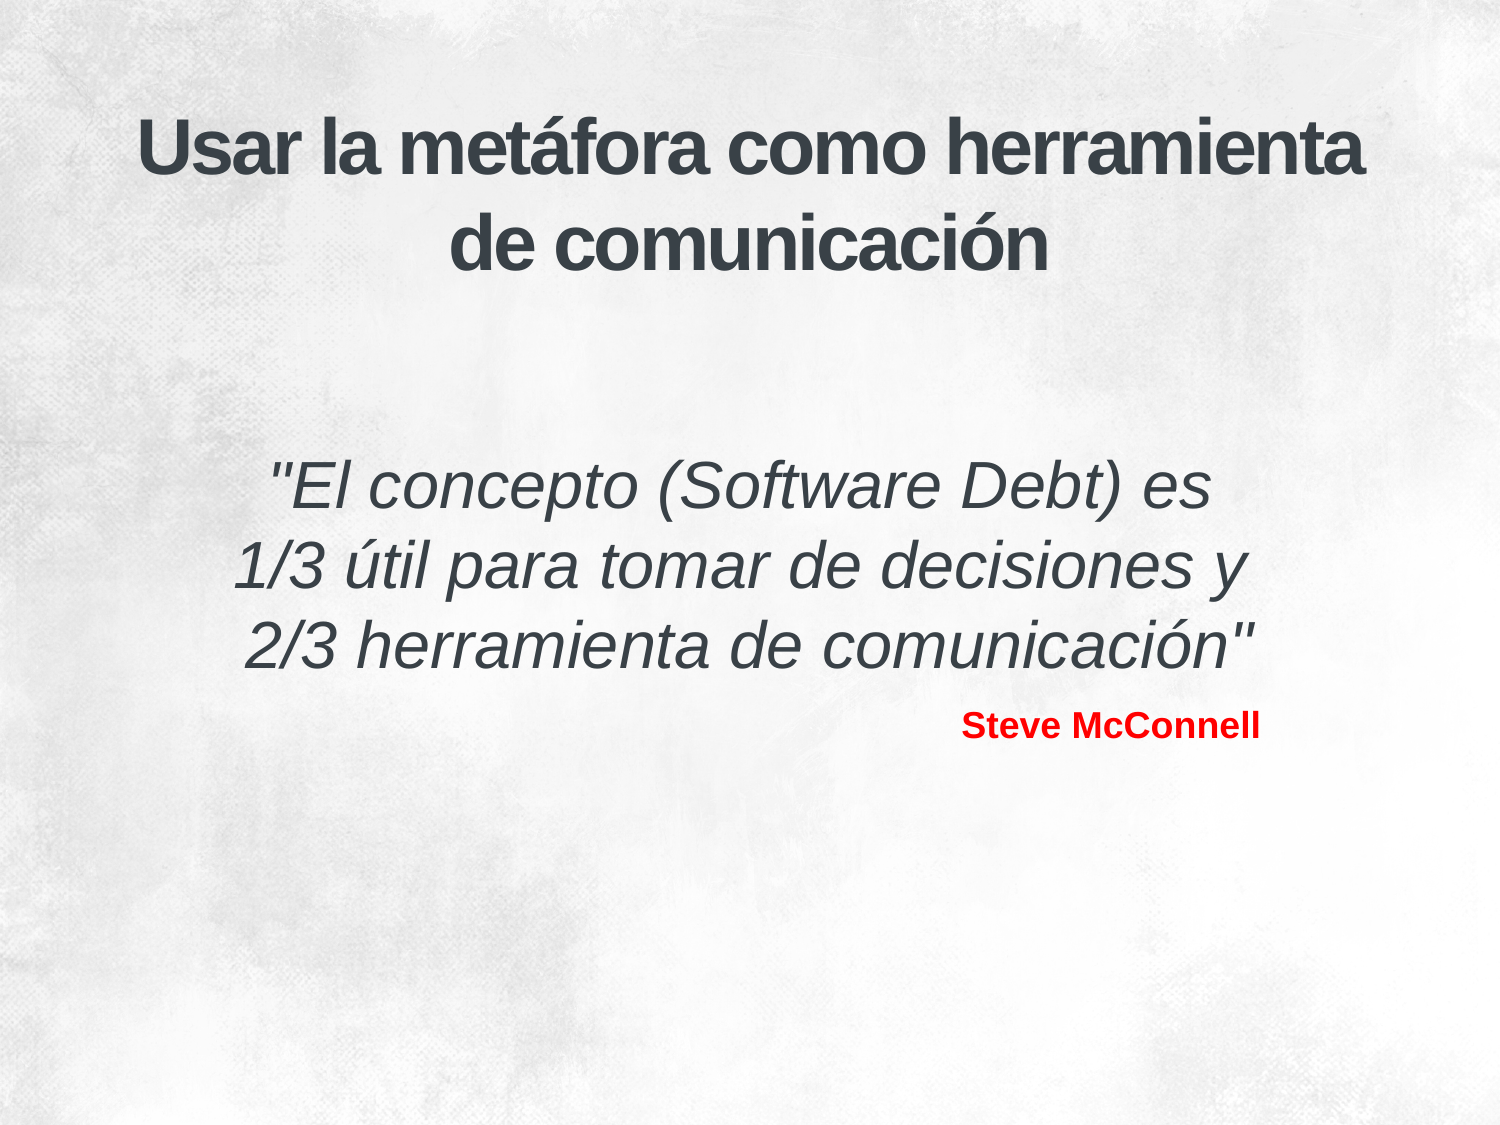

Usar la metáfora como herramienta de comunicación
"El concepto (Software Debt) es
1/3 útil para tomar de decisiones y
2/3 herramienta de comunicación"
Steve McConnell